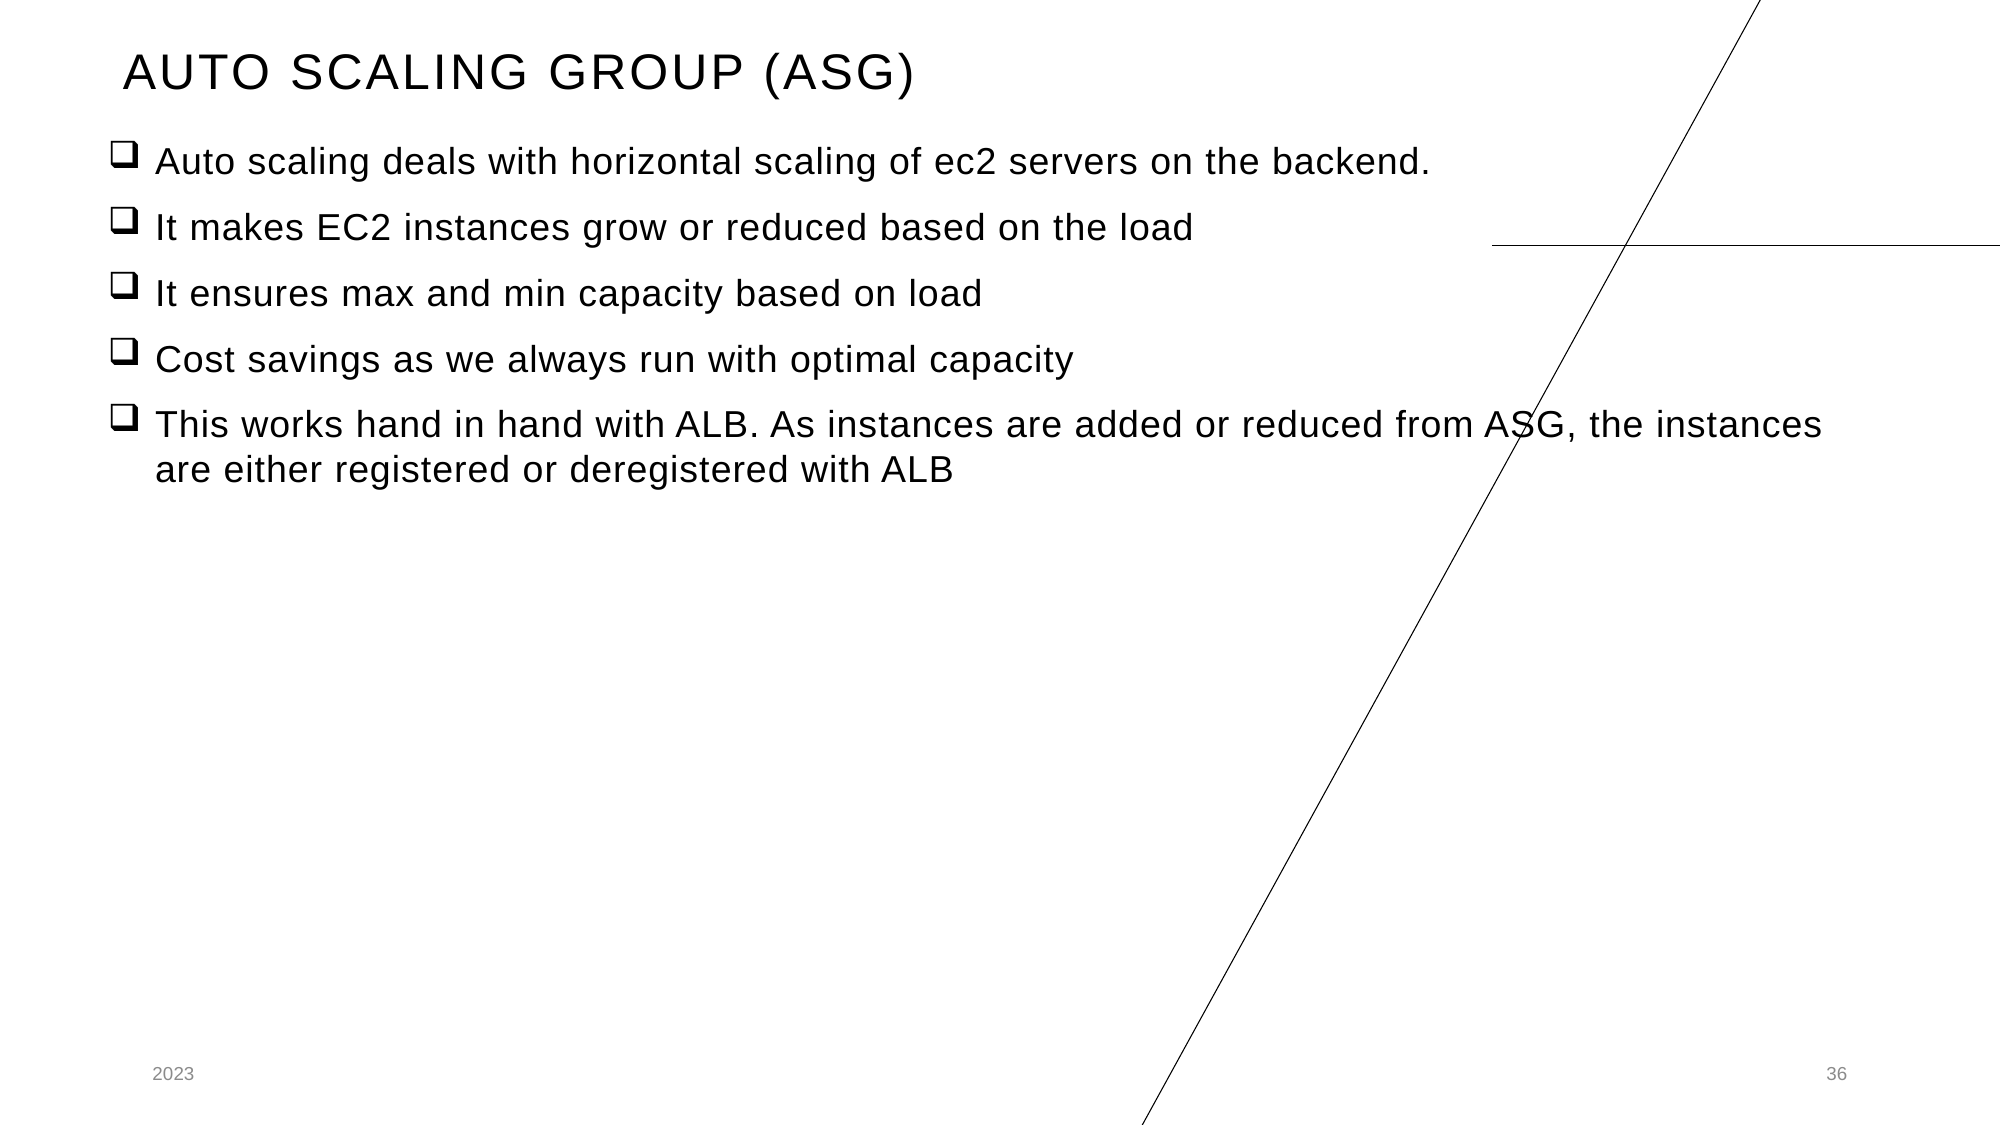

# Auto scaling group (ASG)
Auto scaling deals with horizontal scaling of ec2 servers on the backend.
It makes EC2 instances grow or reduced based on the load
It ensures max and min capacity based on load
Cost savings as we always run with optimal capacity
This works hand in hand with ALB. As instances are added or reduced from ASG, the instances are either registered or deregistered with ALB

2023
36